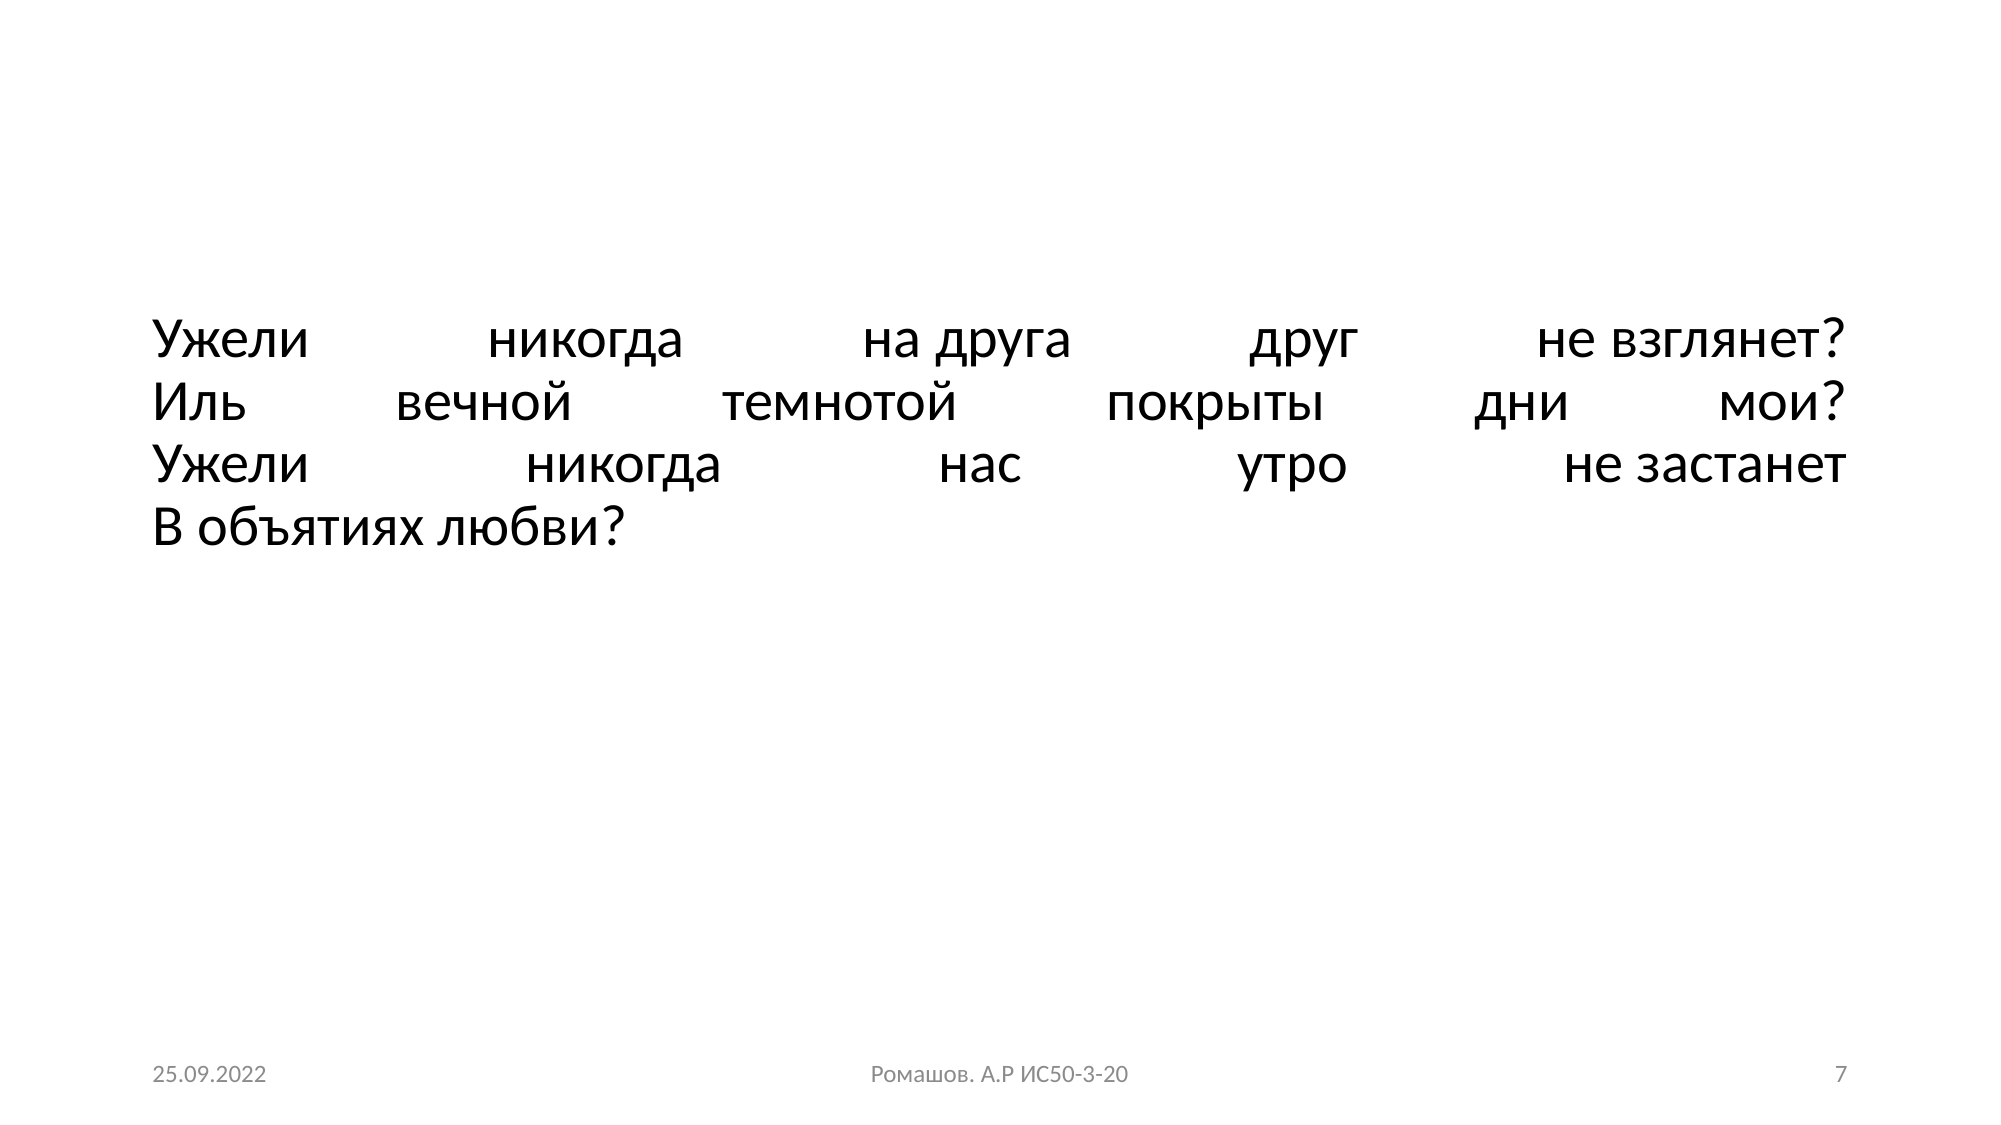

#
Ужели никогда на друга друг не взглянет?
Иль вечной темнотой покрыты дни мои?
Ужели никогда нас утро не застанет
В объятиях любви?
25.09.2022
Ромашов. А.Р ИС50-3-20
7